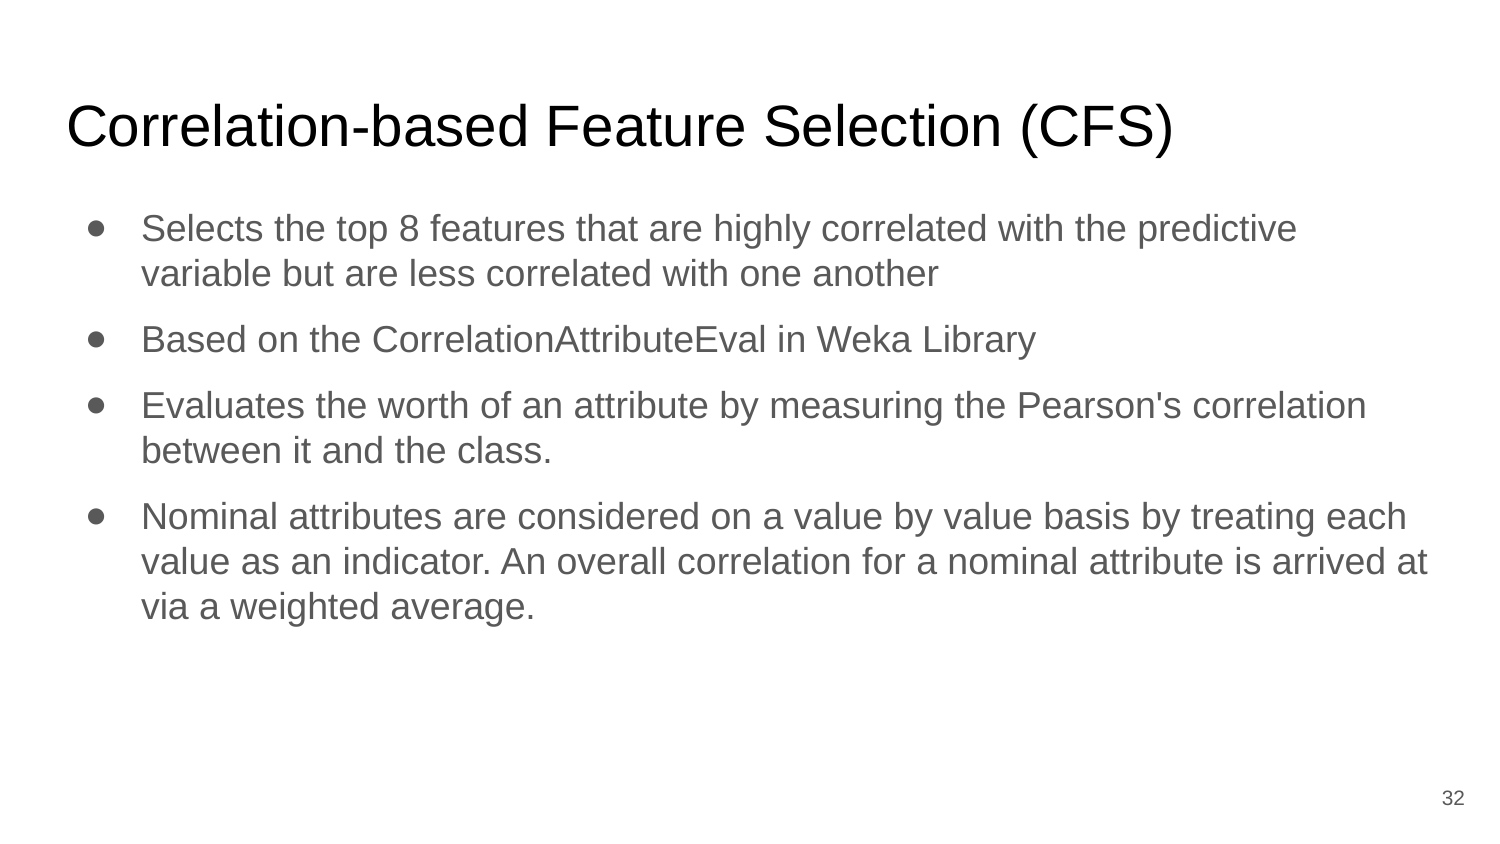

# Correlation-based Feature Selection (CFS)
Selects the top 8 features that are highly correlated with the predictive variable but are less correlated with one another
Based on the CorrelationAttributeEval in Weka Library
Evaluates the worth of an attribute by measuring the Pearson's correlation between it and the class.
Nominal attributes are considered on a value by value basis by treating each value as an indicator. An overall correlation for a nominal attribute is arrived at via a weighted average.
32